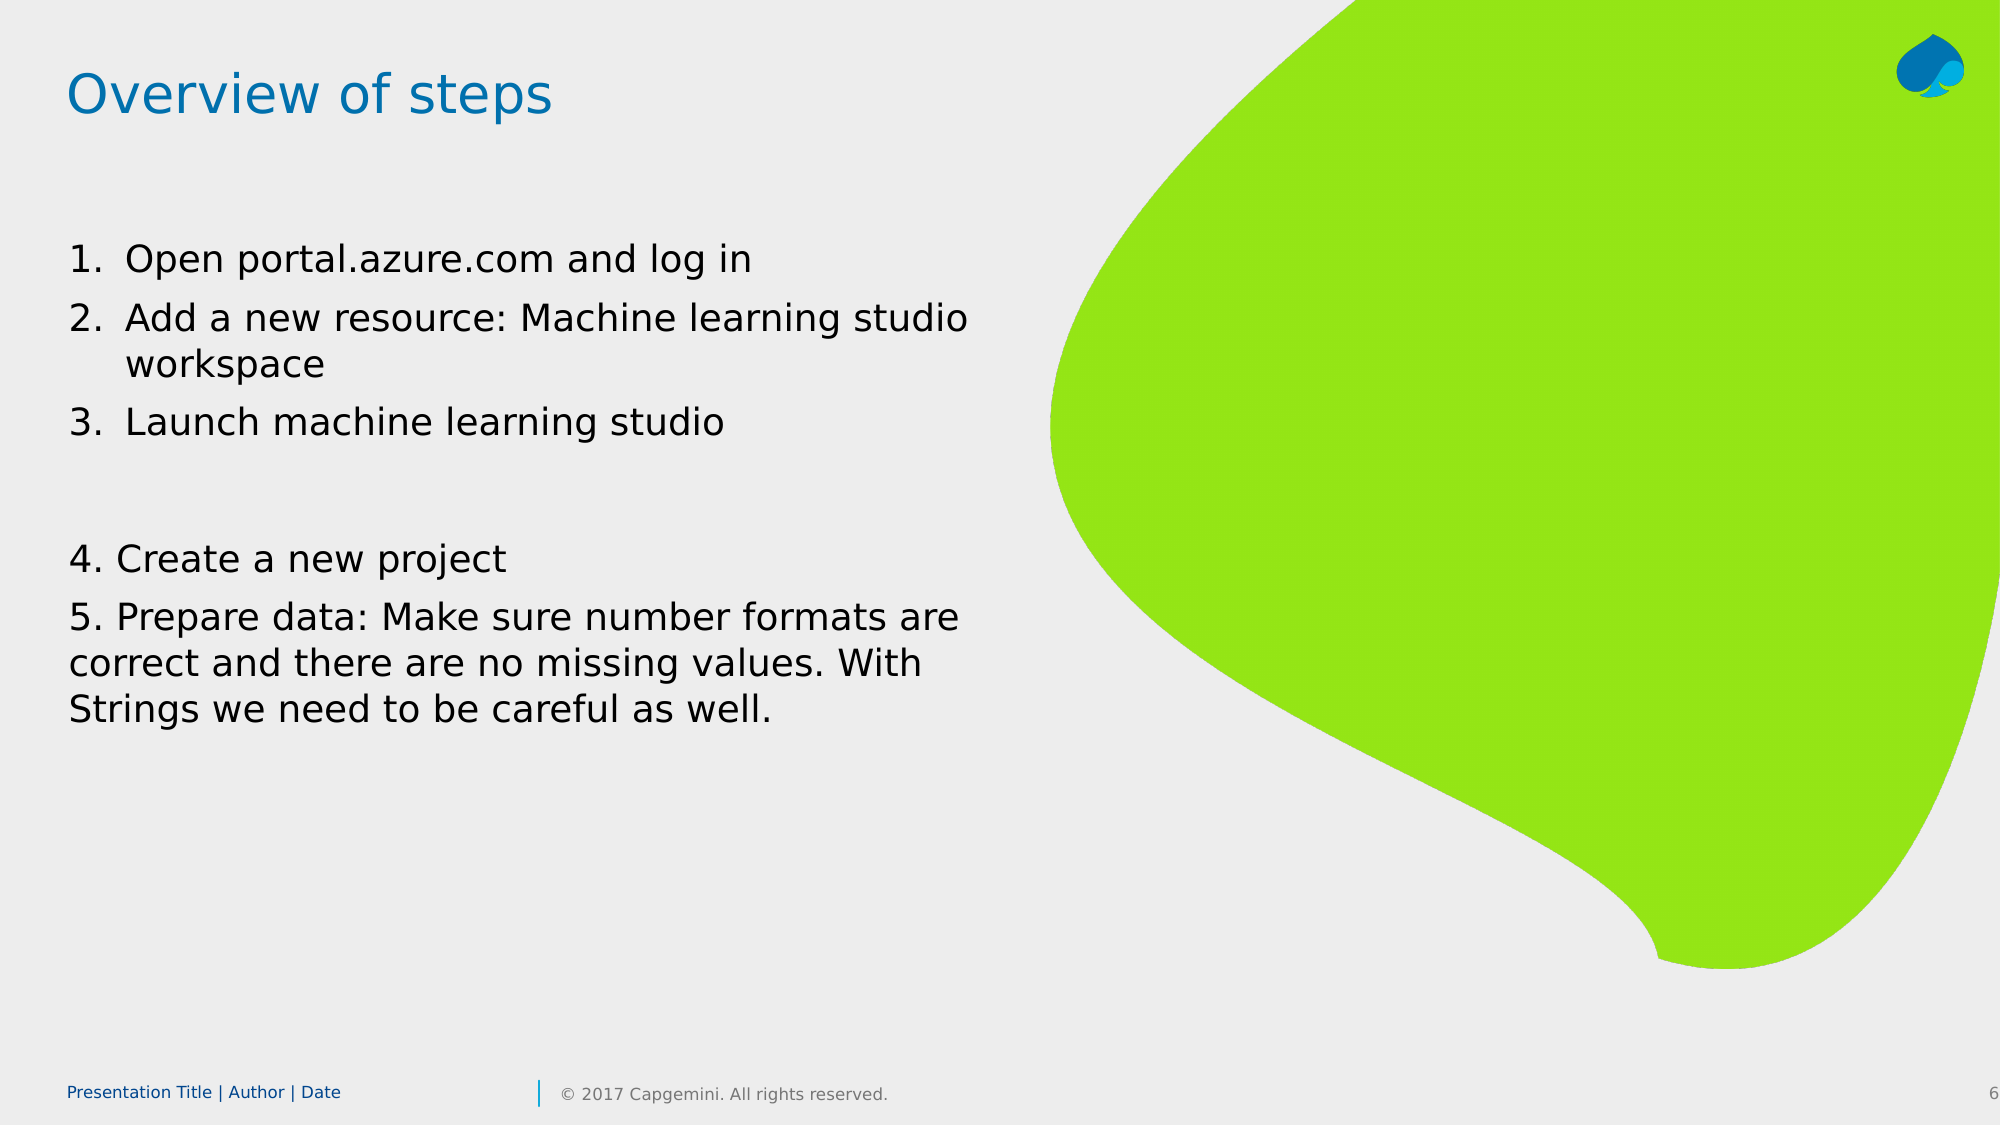

# Overview of steps
Open portal.azure.com and log in
Add a new resource: Machine learning studio workspace
Launch machine learning studio
4. Create a new project
5. Prepare data: Make sure number formats are correct and there are no missing values. With Strings we need to be careful as well.